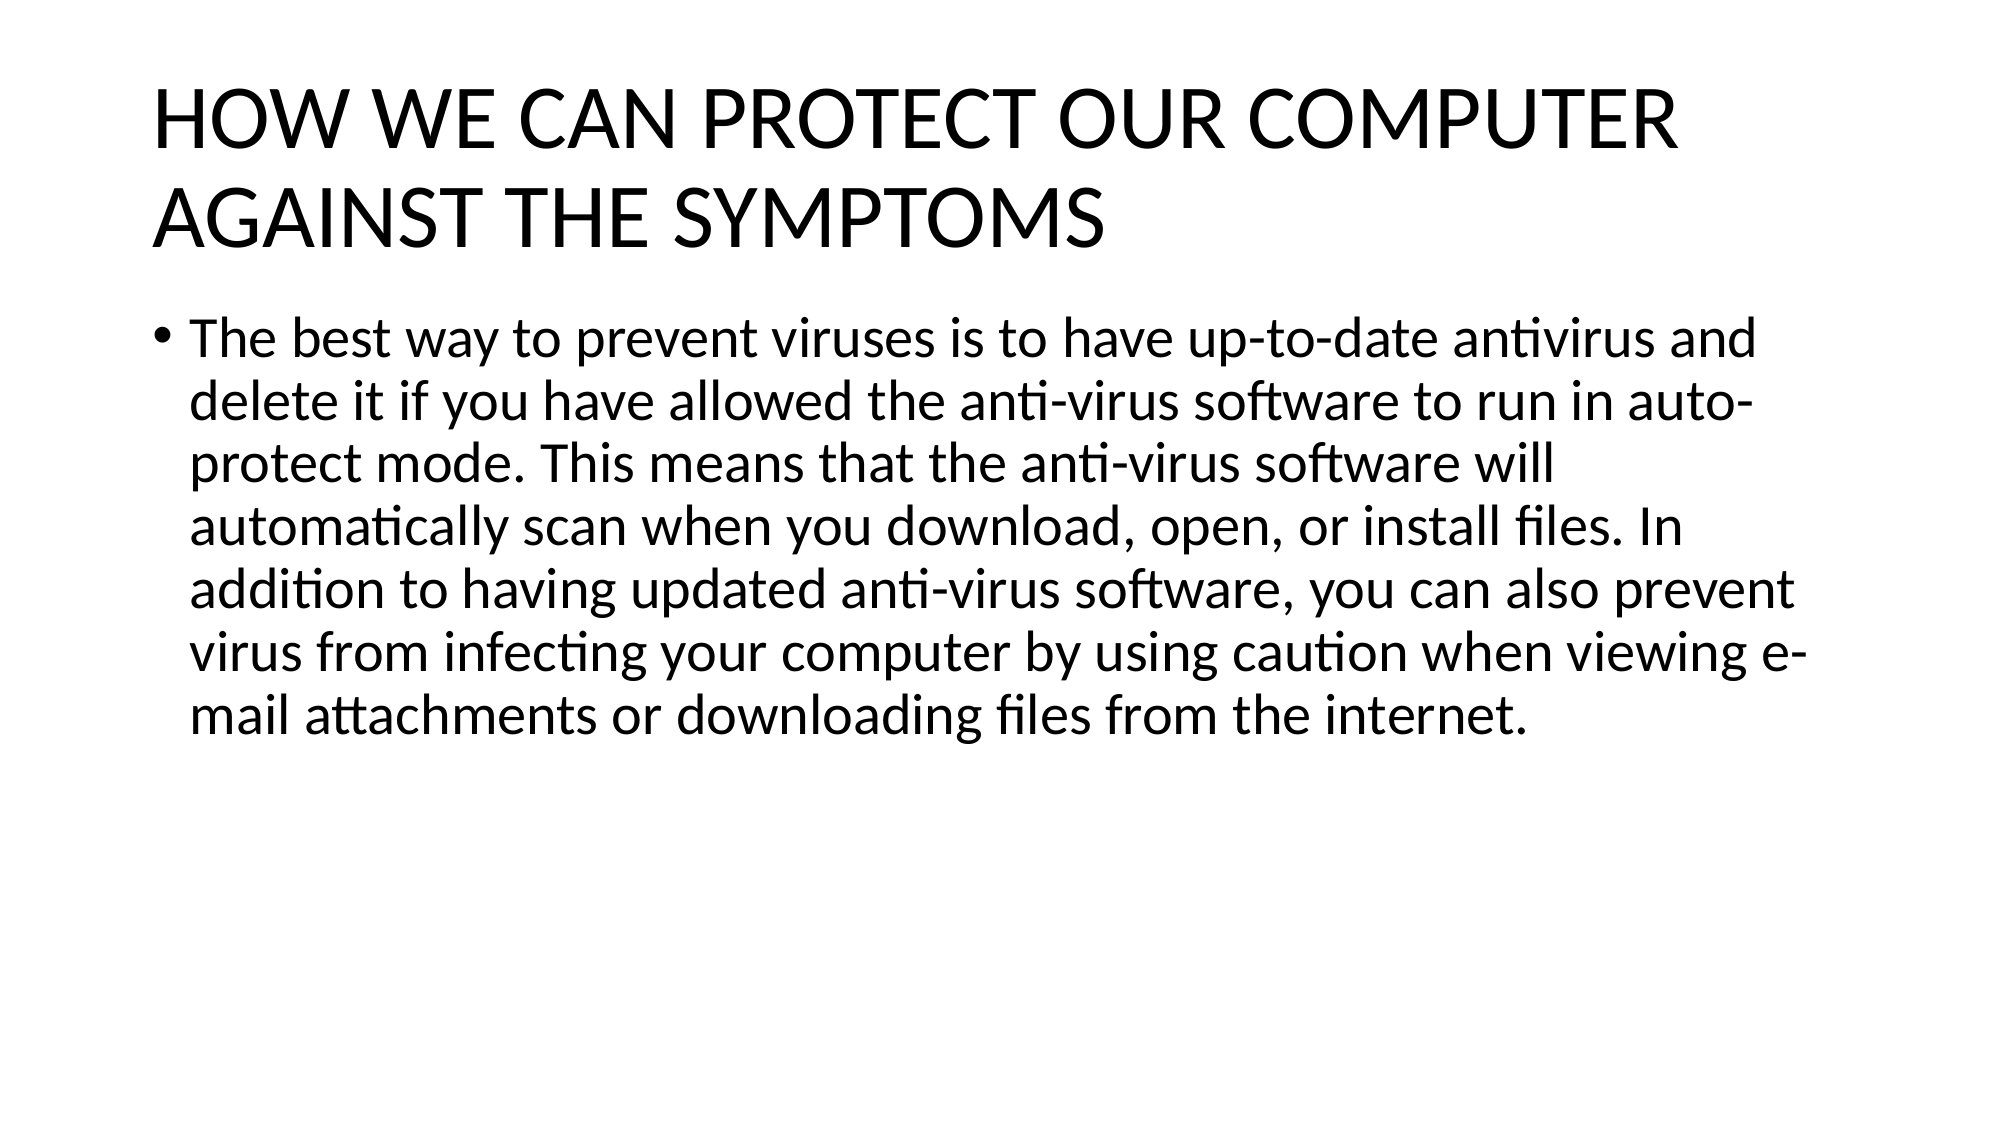

# HOW WE CAN PROTECT OUR COMPUTER AGAINST THE SYMPTOMS
The best way to prevent viruses is to have up-to-date antivirus and delete it if you have allowed the anti-virus software to run in auto-protect mode. This means that the anti-virus software will automatically scan when you download, open, or install files. In addition to having updated anti-virus software, you can also prevent virus from infecting your computer by using caution when viewing e-mail attachments or downloading files from the internet.